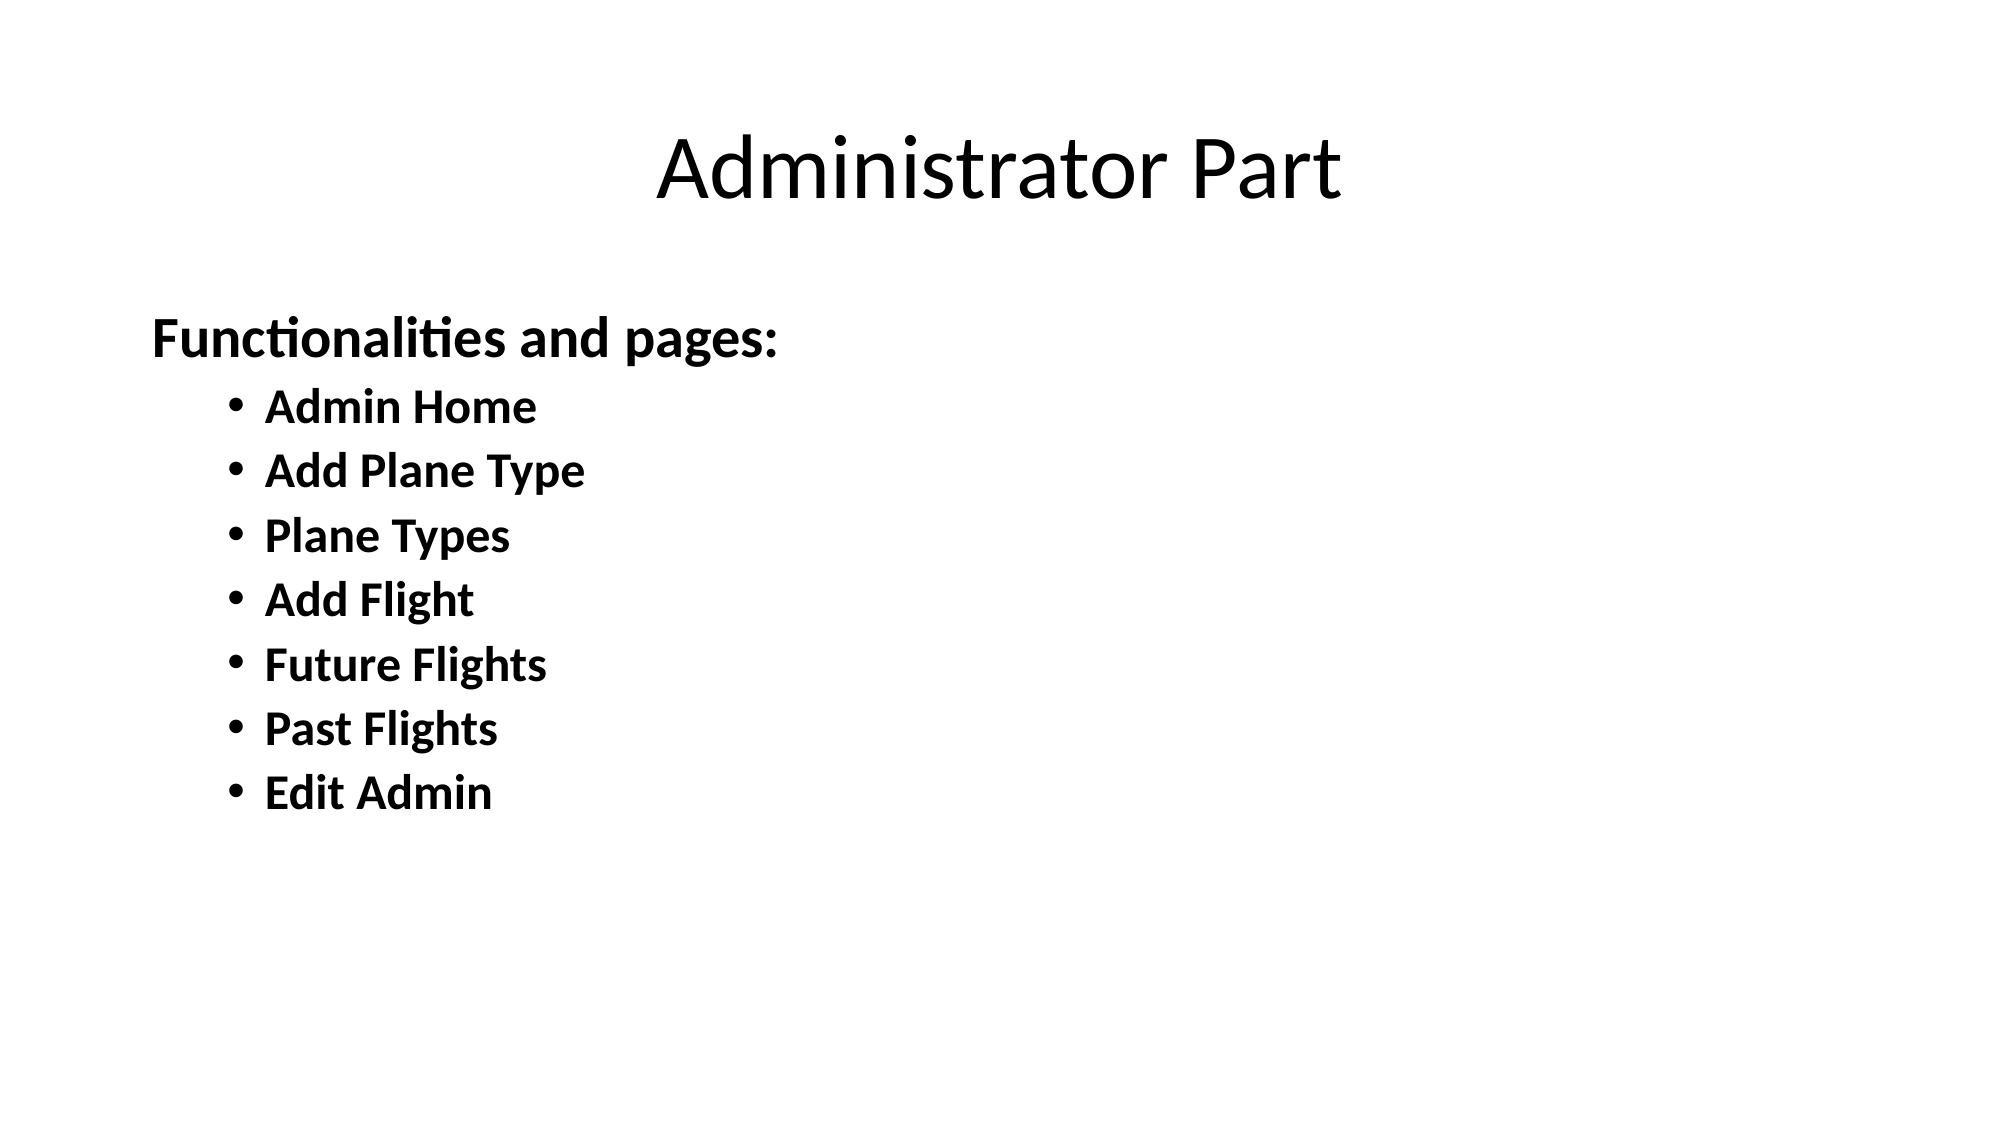

# Administrator Part
Functionalities and pages:
Admin Home
Add Plane Type
Plane Types
Add Flight
Future Flights
Past Flights
Edit Admin